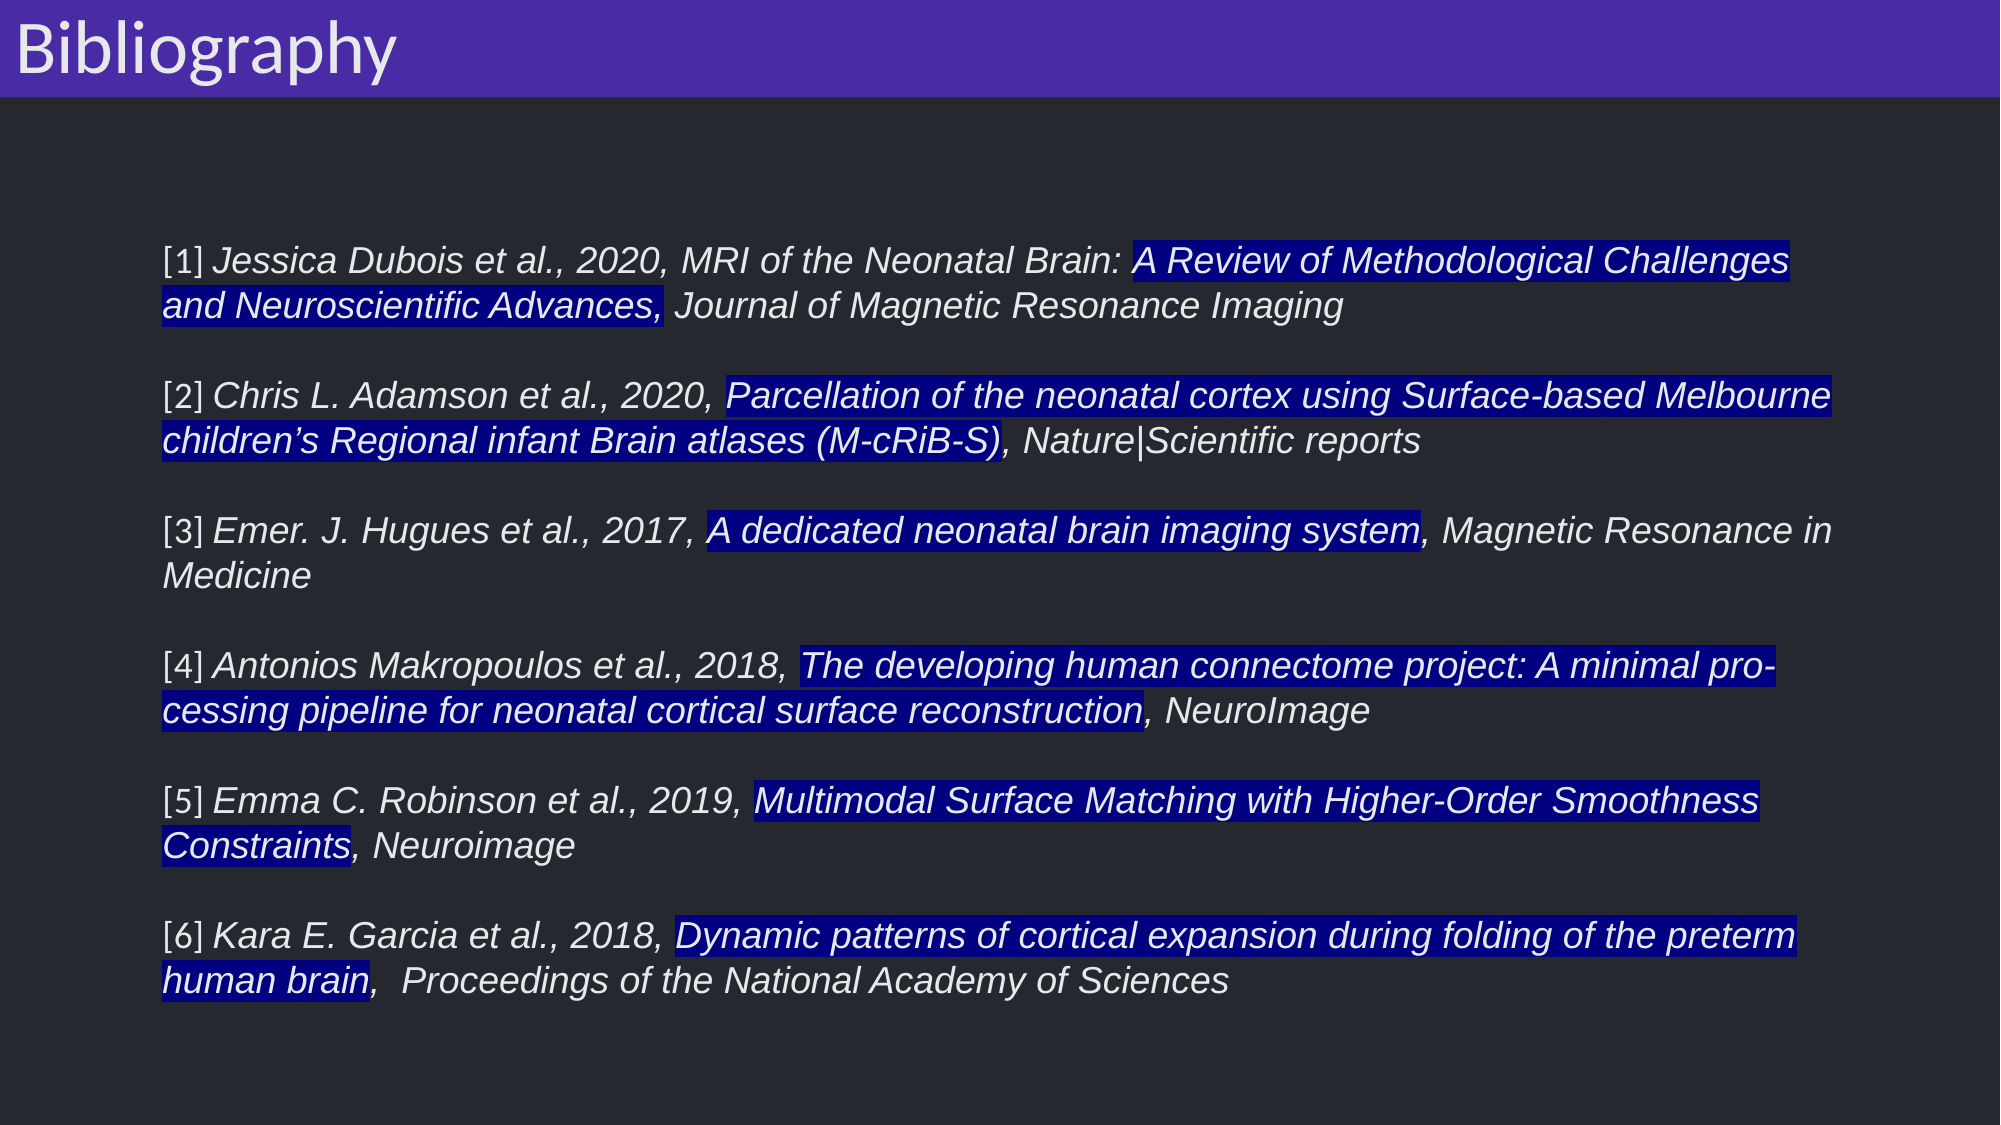

Bibliography
[1] Jessica Dubois et al., 2020, MRI of the Neonatal Brain: A Review of Methodological Challenges and Neuroscientific Advances, Journal of Magnetic Resonance Imaging

[2] Chris L. Adamson et al., 2020, Parcellation of the neonatal cortex using Surface-based Melbourne children’s Regional infant Brain atlases (M-cRiB-S), Nature|Scientific reports

[3] Emer. J. Hugues et al., 2017, A dedicated neonatal brain imaging system, Magnetic Resonance in Medicine

[4] Antonios Makropoulos et al., 2018, The developing human connectome project: A minimal pro-
cessing pipeline for neonatal cortical surface reconstruction, NeuroImage

[5] Emma C. Robinson et al., 2019, Multimodal Surface Matching with Higher-Order Smoothness
Constraints, Neuroimage

[6] Kara E. Garcia et al., 2018, Dynamic patterns of cortical expansion during folding of the preterm human brain,  Proceedings of the National Academy of Sciences